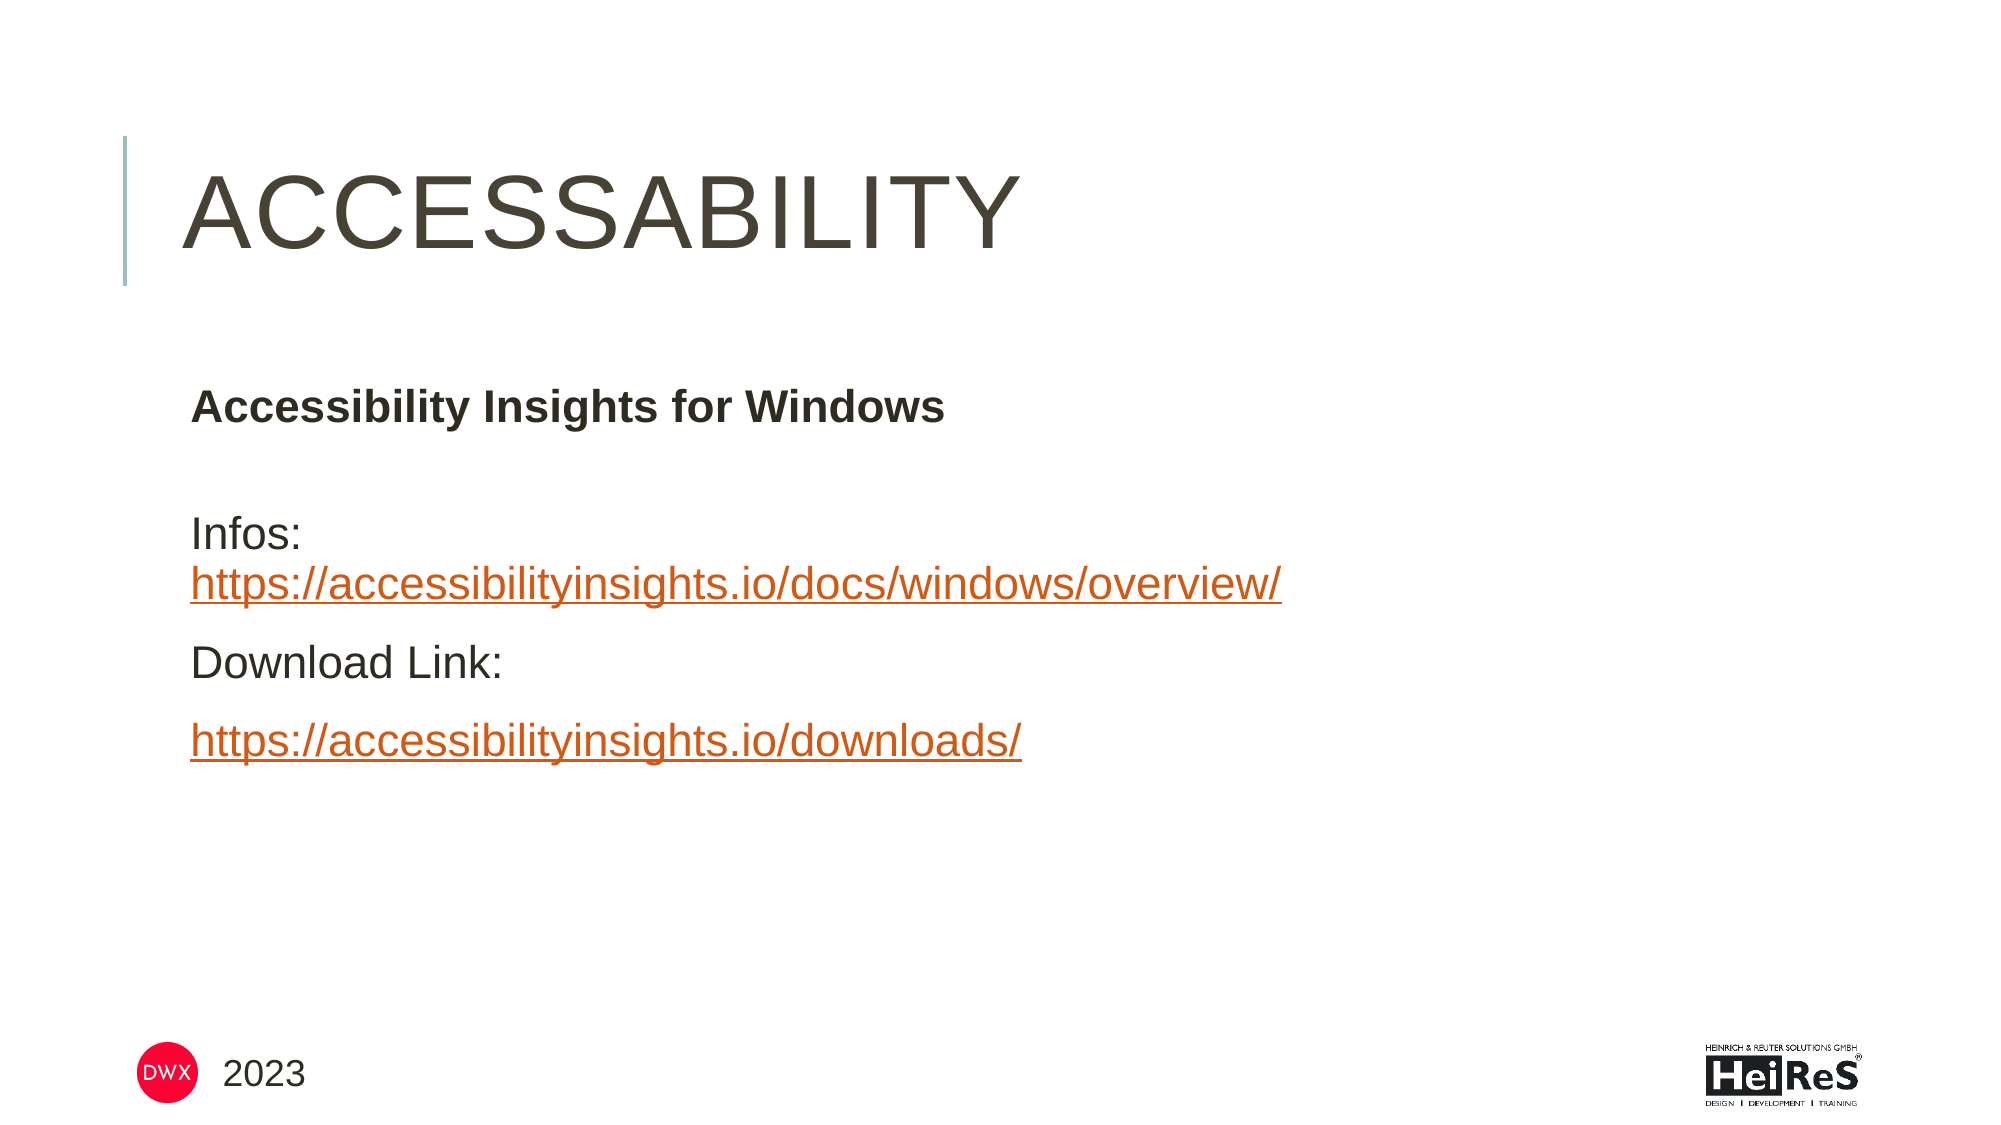

# Accessability
Accessibility Insights for Windows
Infos:
https://accessibilityinsights.io/docs/windows/overview/
Download Link:
https://accessibilityinsights.io/downloads/